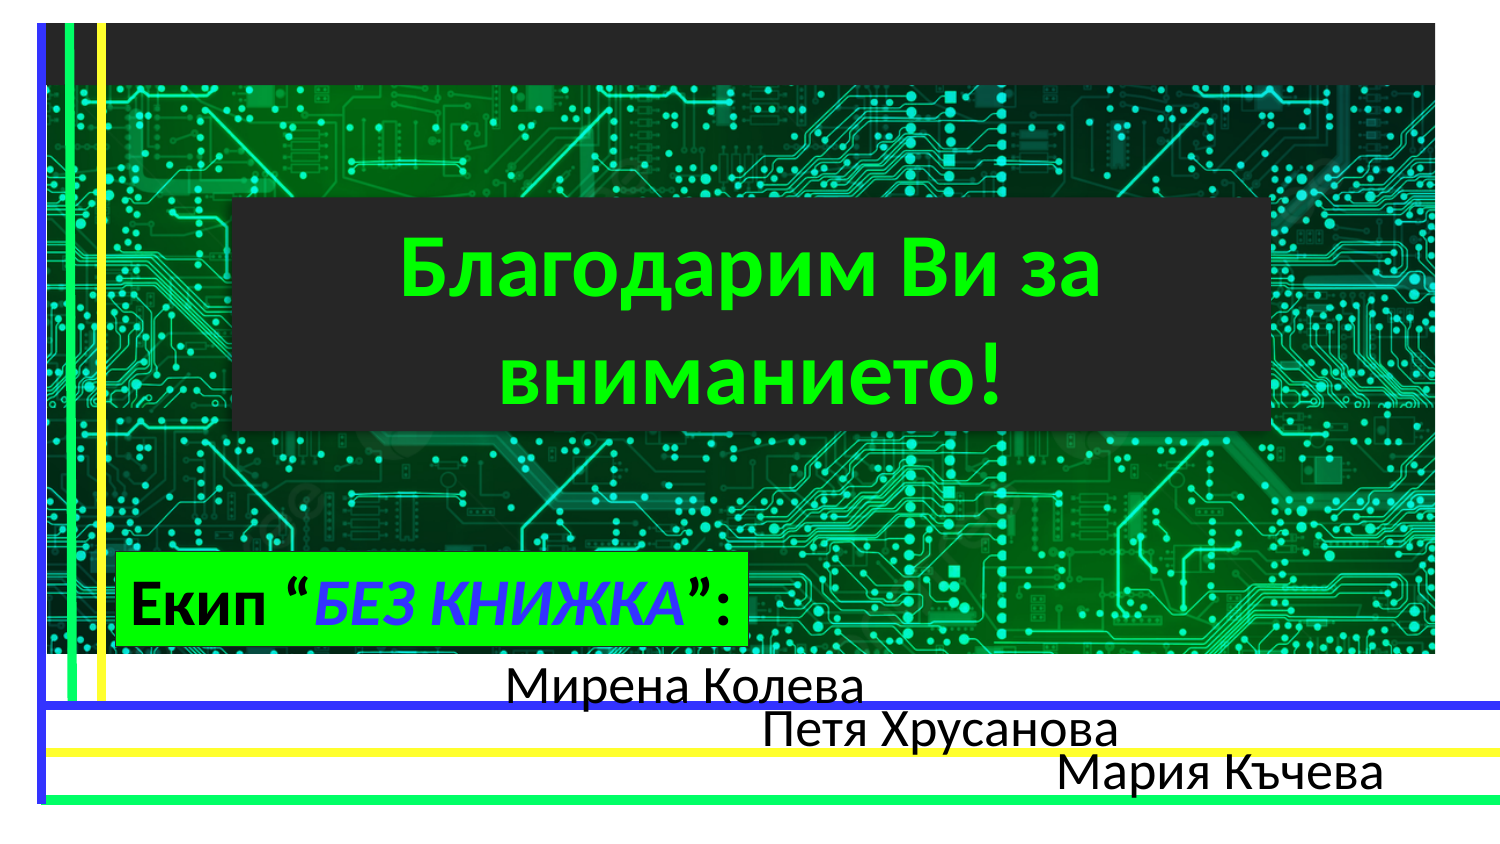

# Благодарим Ви за вниманието!
Екип “Без книжка”:
            Мирена Колева
                                 Петя Хрусанова
                                                         Мария Къчева